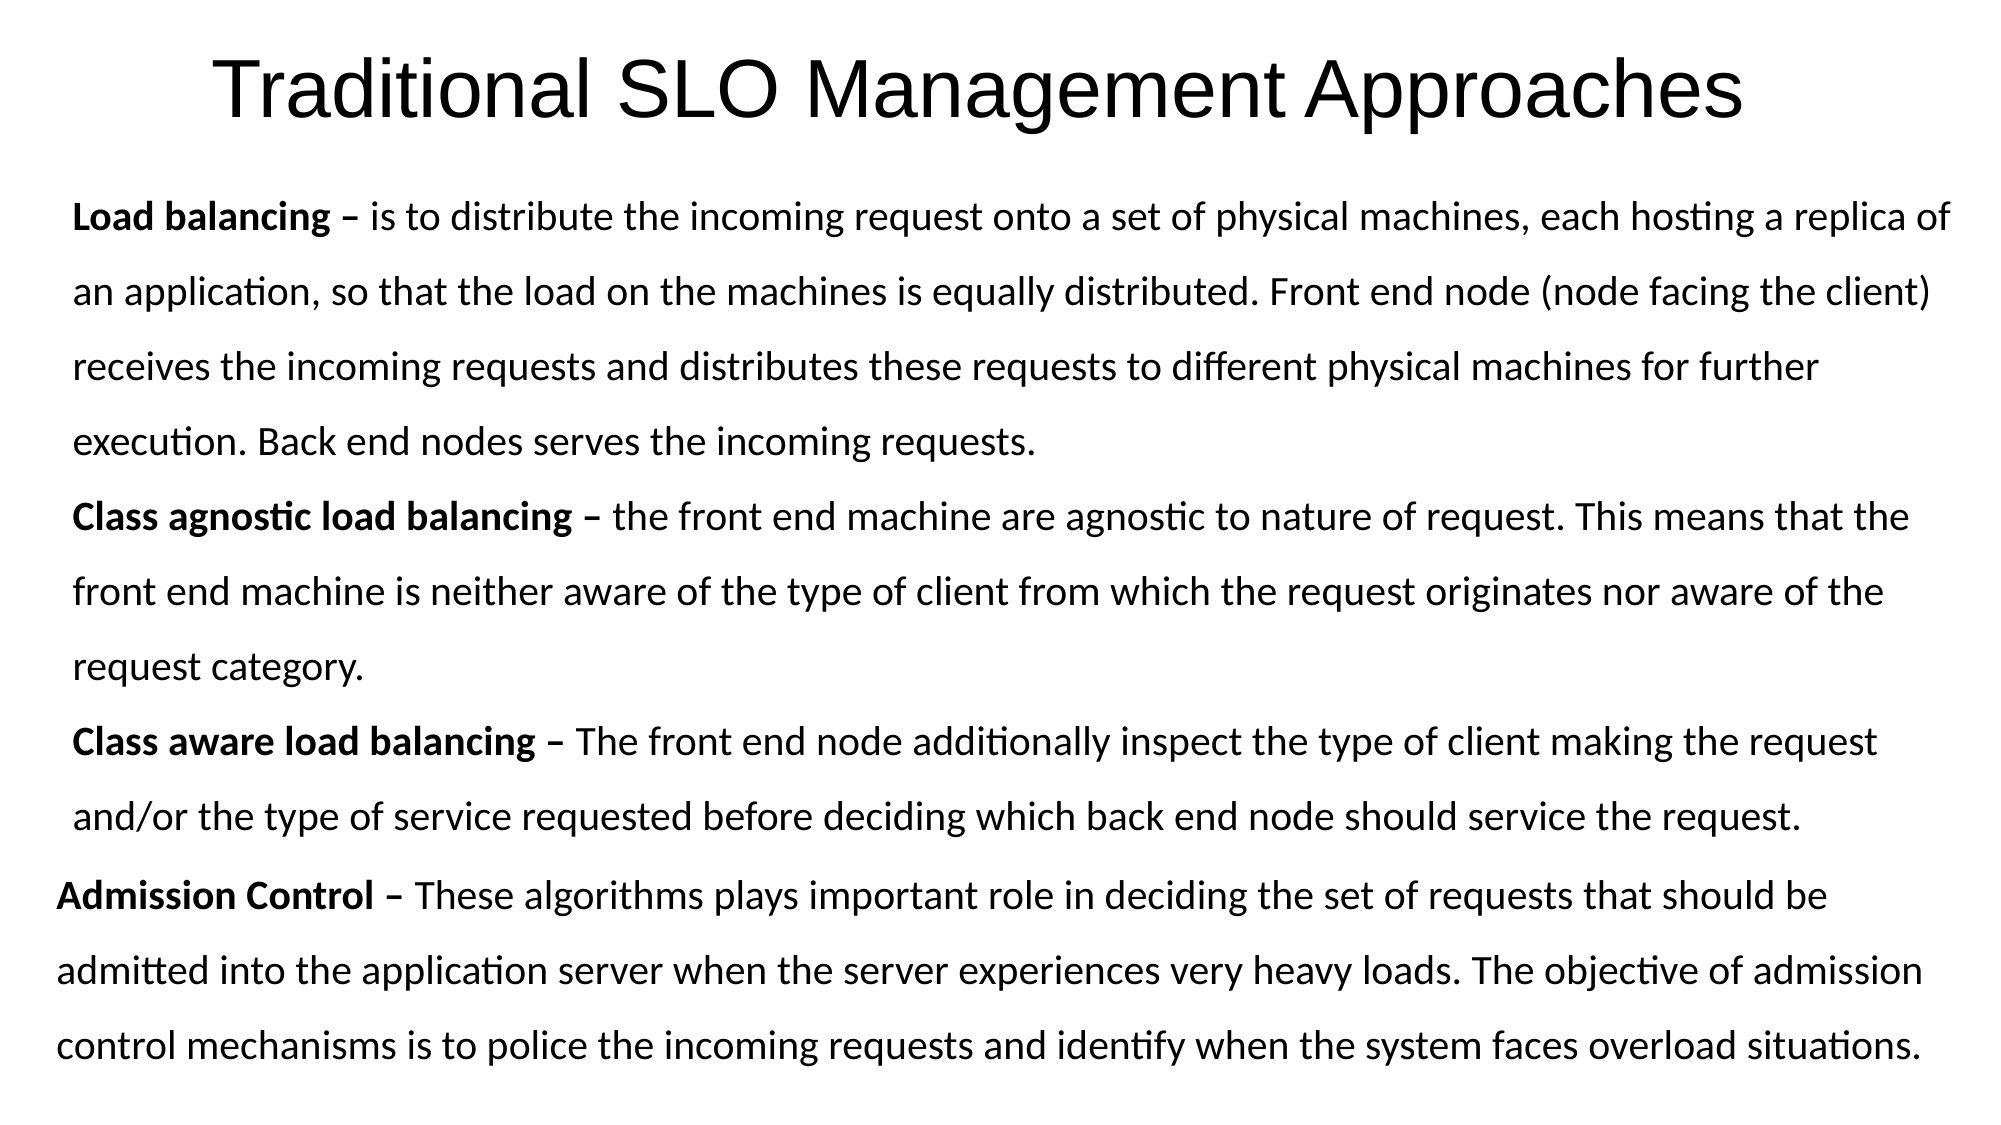

Traditional SLO Management Approaches
Load balancing – is to distribute the incoming request onto a set of physical machines, each hosting a replica of an application, so that the load on the machines is equally distributed. Front end node (node facing the client) receives the incoming requests and distributes these requests to different physical machines for further execution. Back end nodes serves the incoming requests.
Class agnostic load balancing – the front end machine are agnostic to nature of request. This means that the front end machine is neither aware of the type of client from which the request originates nor aware of the request category.
Class aware load balancing – The front end node additionally inspect the type of client making the request and/or the type of service requested before deciding which back end node should service the request.
Admission Control – These algorithms plays important role in deciding the set of requests that should be admitted into the application server when the server experiences very heavy loads. The objective of admission control mechanisms is to police the incoming requests and identify when the system faces overload situations.